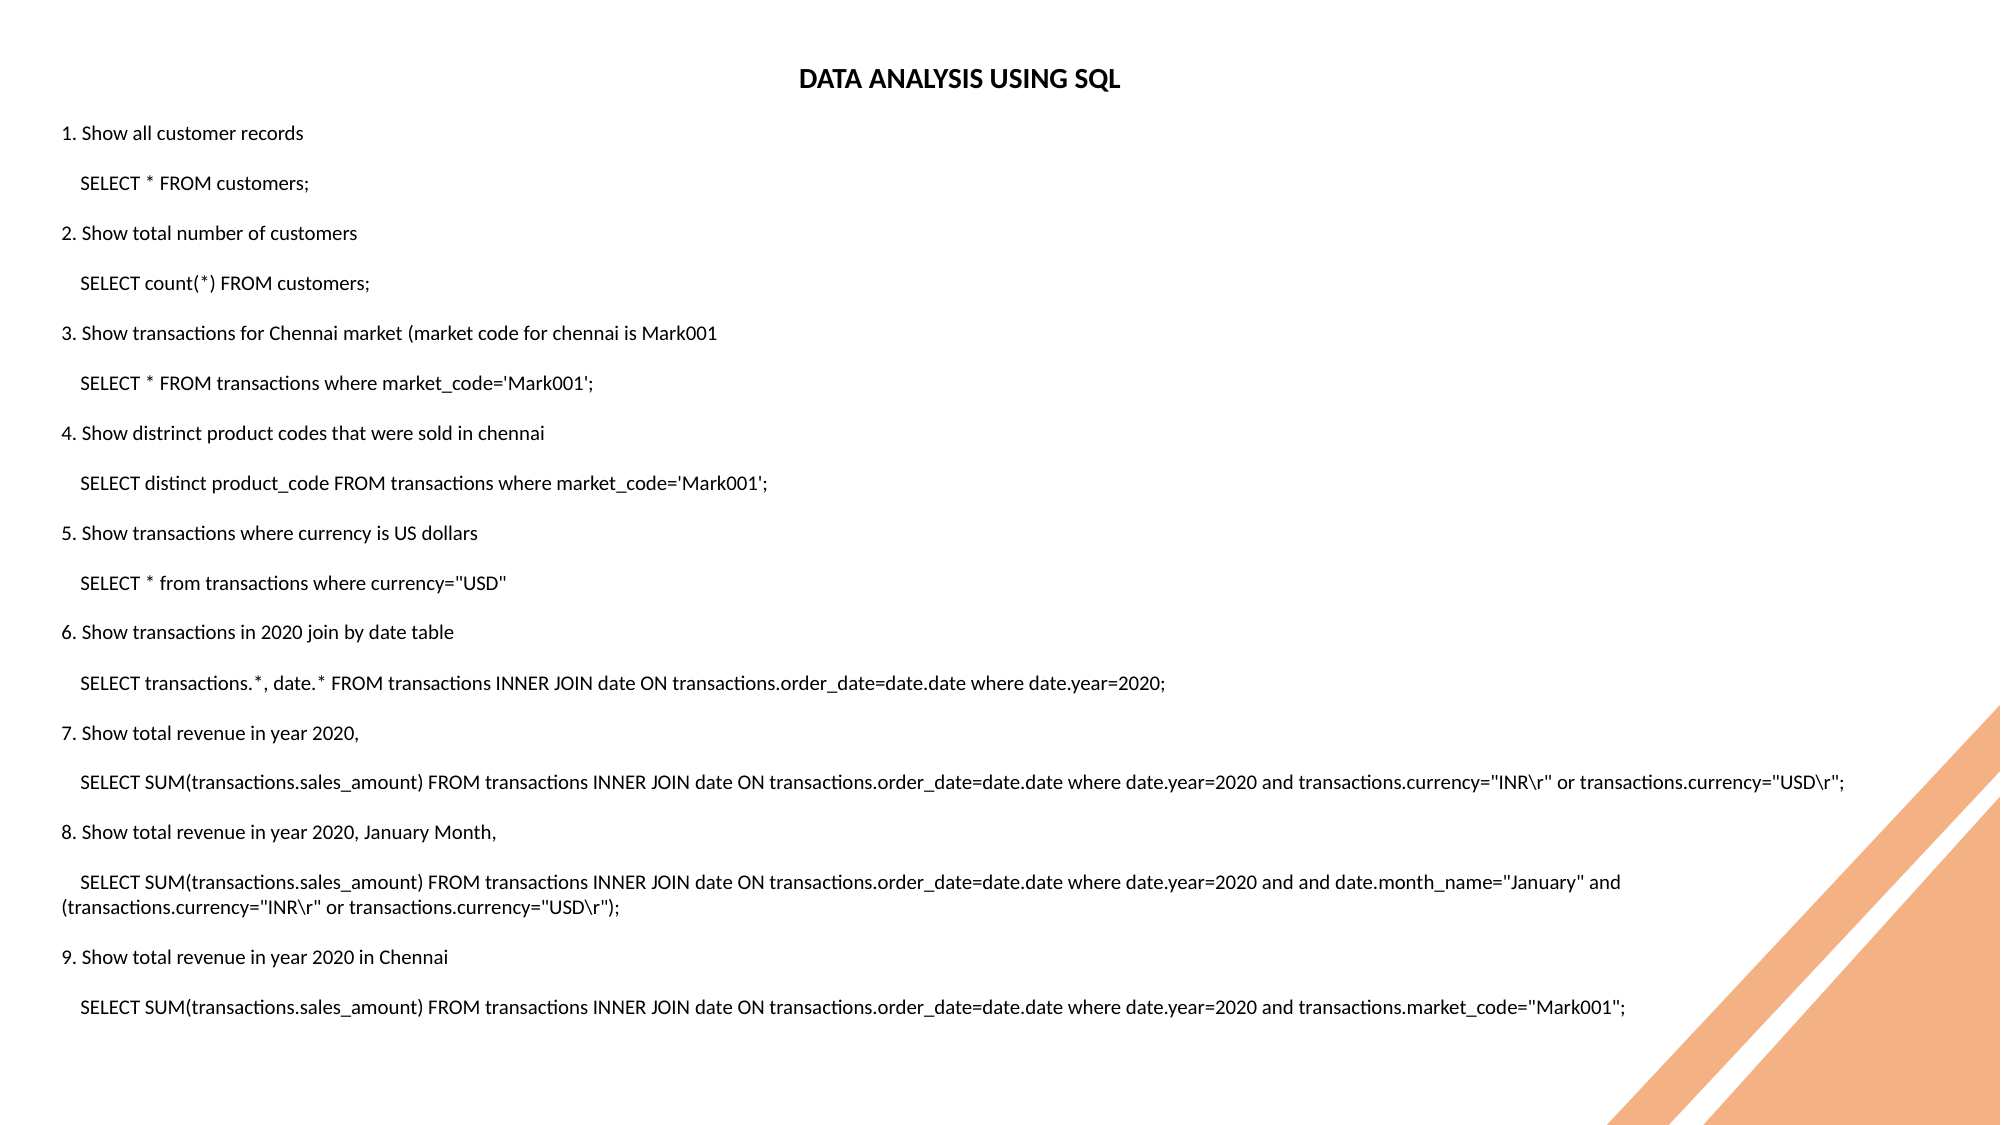

DATA ANALYSIS USING SQL

1. Show all customer records

    SELECT * FROM customers;

2. Show total number of customers

    SELECT count(*) FROM customers;

3. Show transactions for Chennai market (market code for chennai is Mark001

    SELECT * FROM transactions where market_code='Mark001';

4. Show distrinct product codes that were sold in chennai

    SELECT distinct product_code FROM transactions where market_code='Mark001';

5. Show transactions where currency is US dollars

    SELECT * from transactions where currency="USD"

6. Show transactions in 2020 join by date table

    SELECT transactions.*, date.* FROM transactions INNER JOIN date ON transactions.order_date=date.date where date.year=2020;

7. Show total revenue in year 2020,

    SELECT SUM(transactions.sales_amount) FROM transactions INNER JOIN date ON transactions.order_date=date.date where date.year=2020 and transactions.currency="INR\r" or transactions.currency="USD\r";

8. Show total revenue in year 2020, January Month,

    SELECT SUM(transactions.sales_amount) FROM transactions INNER JOIN date ON transactions.order_date=date.date where date.year=2020 and and date.month_name="January" and (transactions.currency="INR\r" or transactions.currency="USD\r");

9. Show total revenue in year 2020 in Chennai

    SELECT SUM(transactions.sales_amount) FROM transactions INNER JOIN date ON transactions.order_date=date.date where date.year=2020 and transactions.market_code="Mark001";